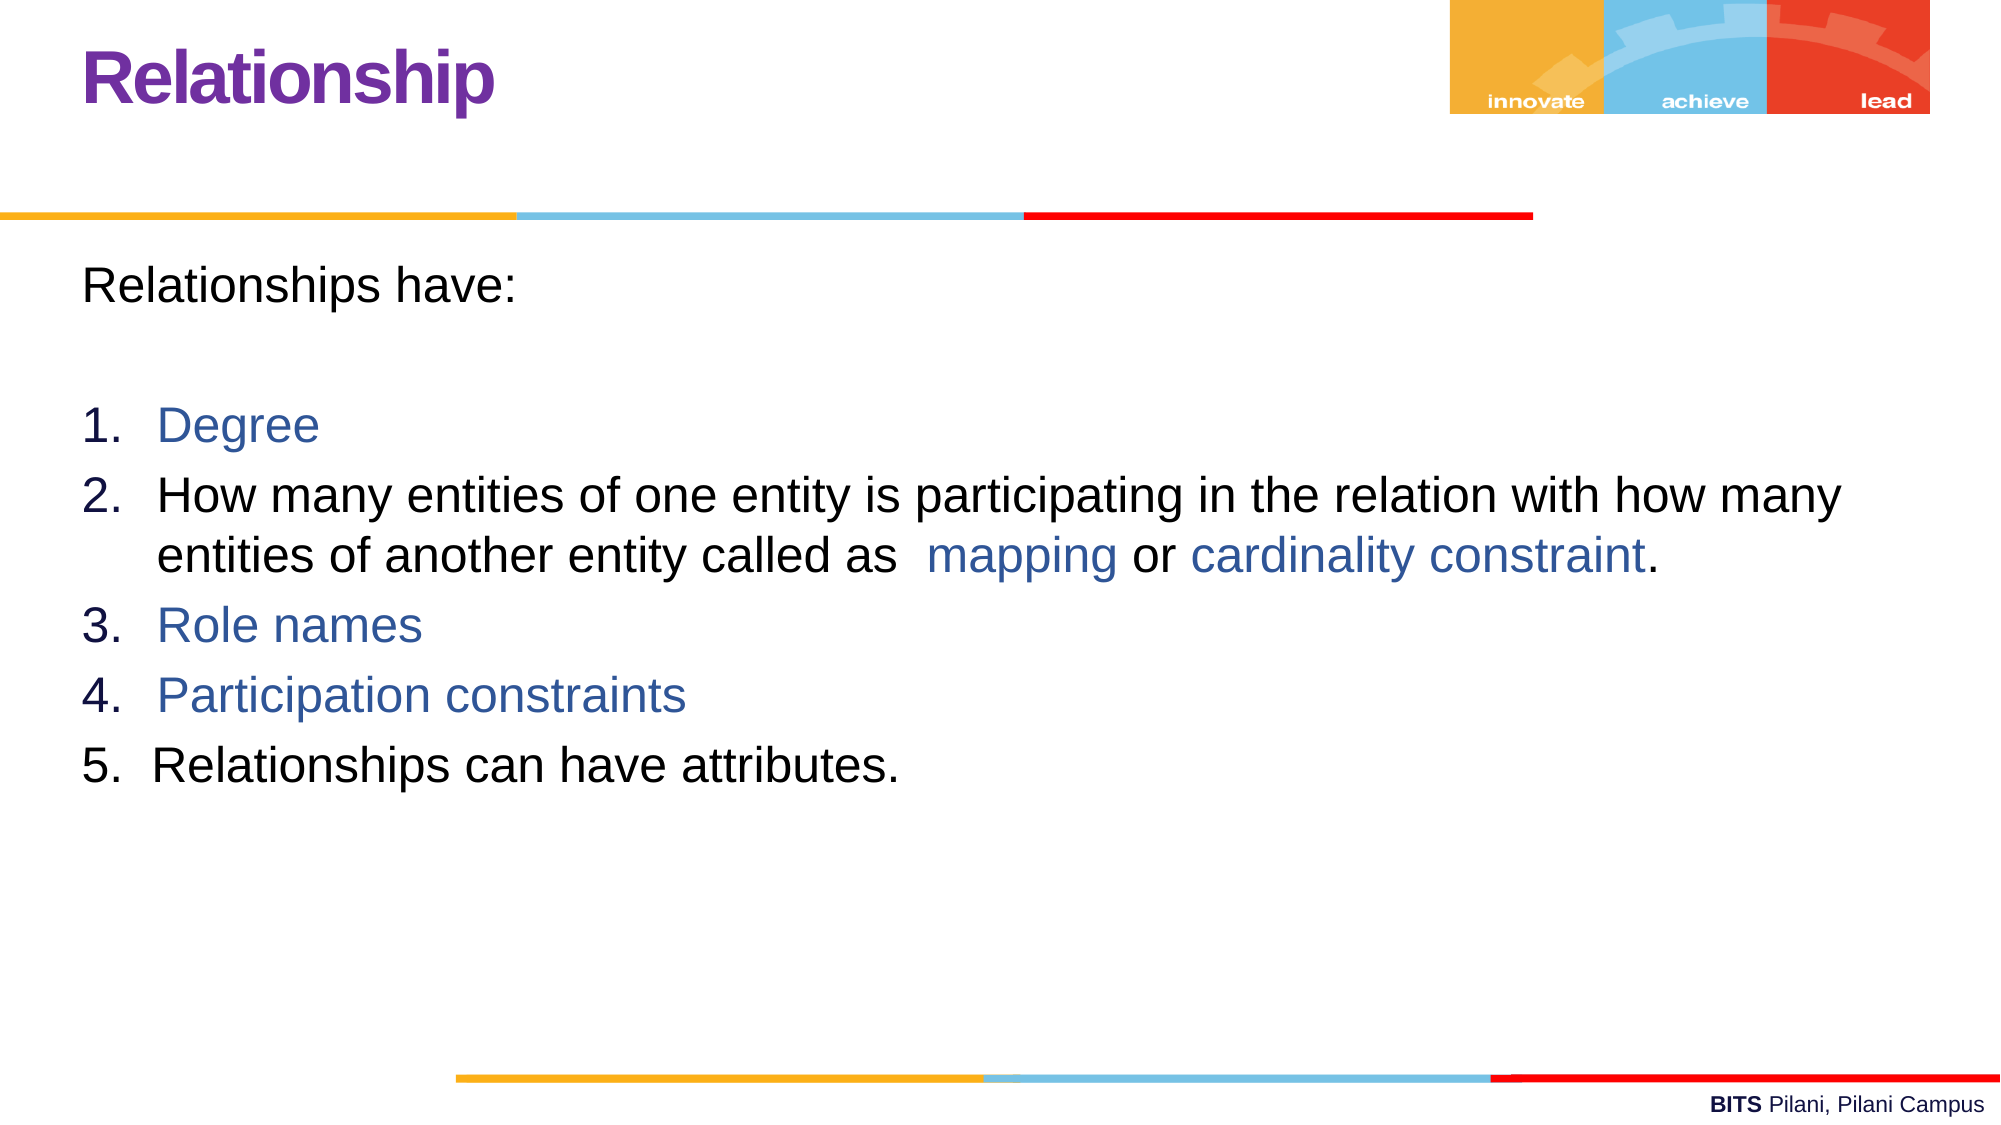

Relationship

Relationships have:

Degree
How many entities of one entity is participating in the relation with how many entities of another entity called as  mapping or cardinality constraint.
Role names
Participation constraints
5.  Relationships can have attributes.